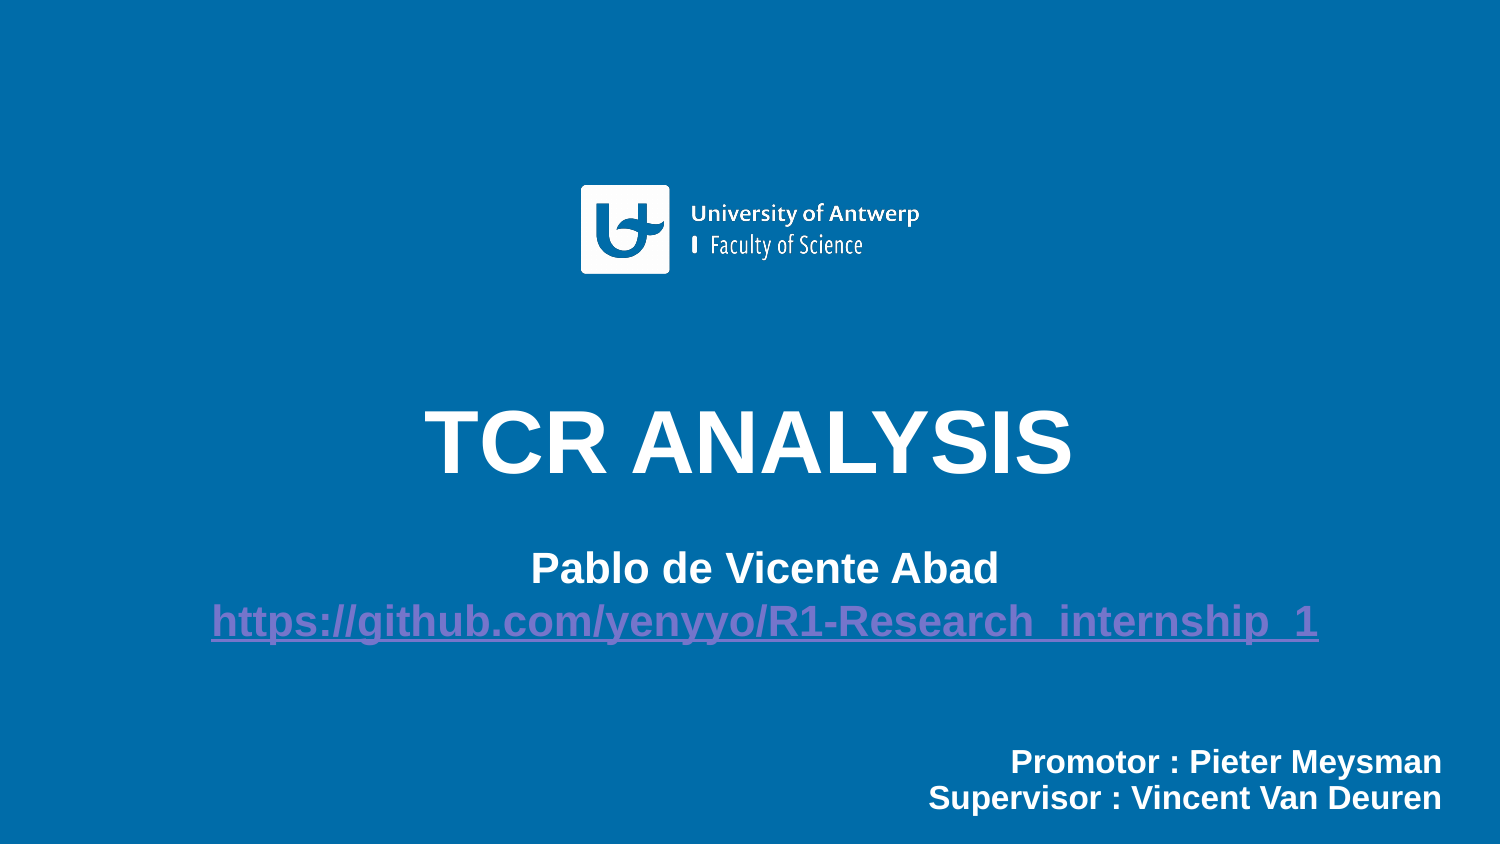

# TCR ANALYSIS
Pablo de Vicente Abad
https://github.com/yenyyo/R1-Research_internship_1

Promotor : Pieter Meysman
Supervisor : Vincent Van Deuren